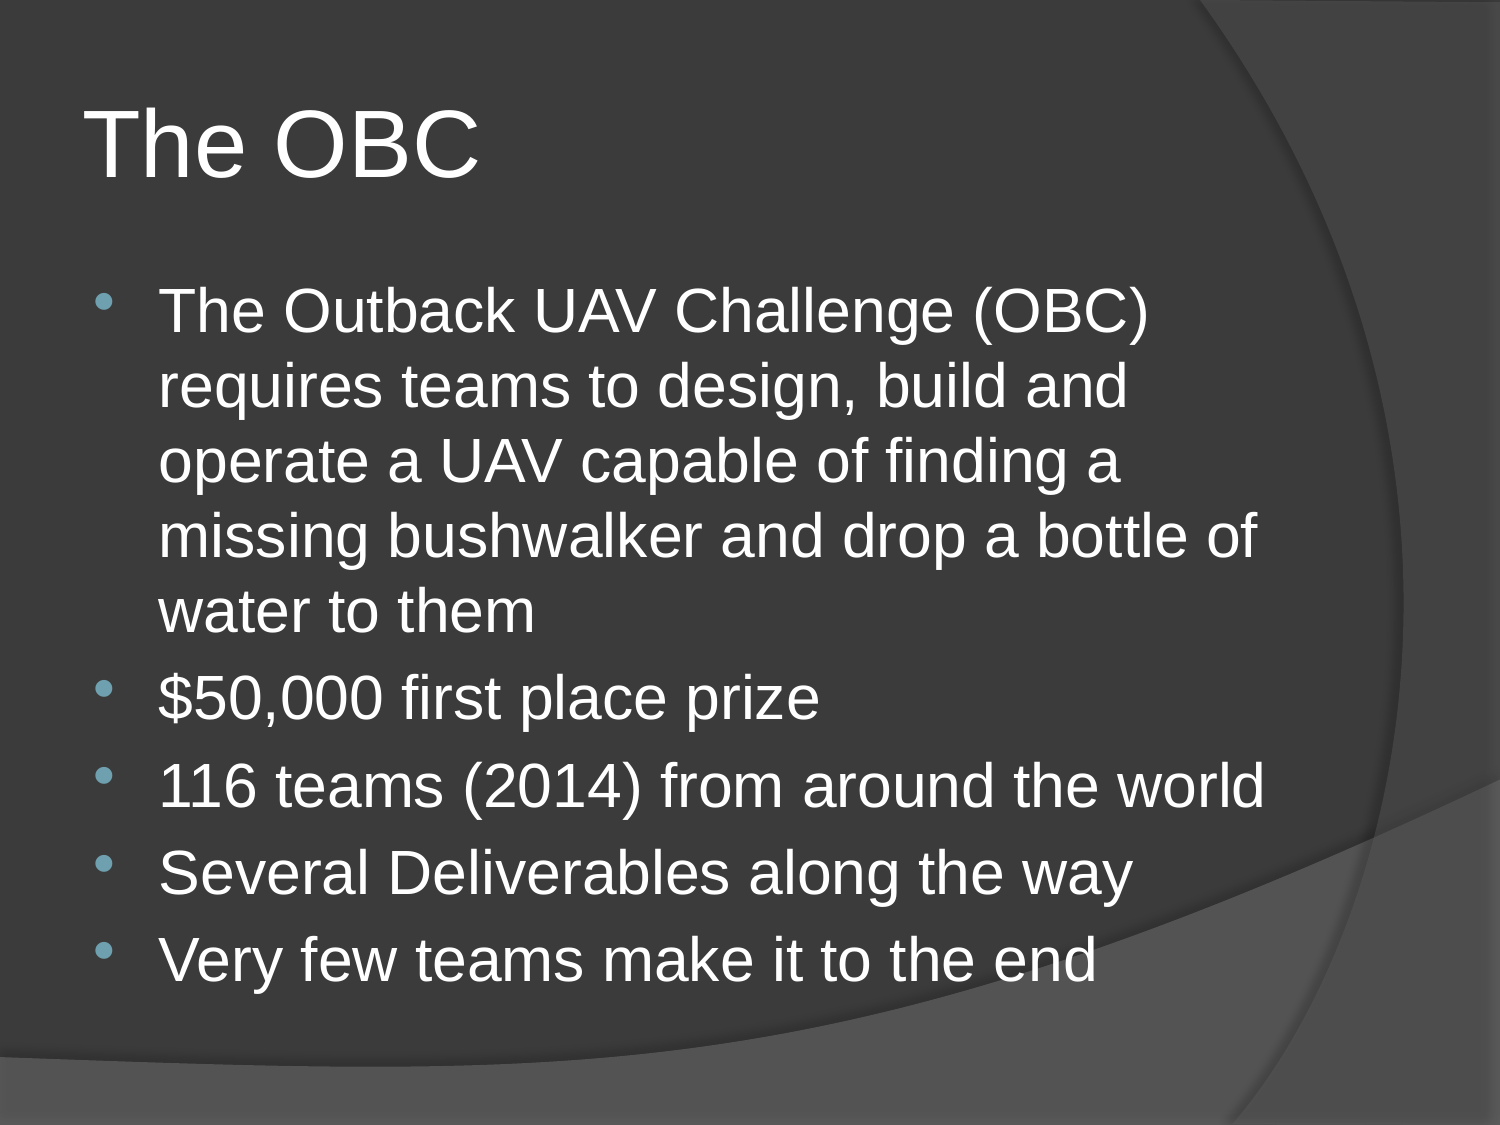

# The OBC
The Outback UAV Challenge (OBC) requires teams to design, build and operate a UAV capable of finding a missing bushwalker and drop a bottle of water to them
$50,000 first place prize
116 teams (2014) from around the world
Several Deliverables along the way
Very few teams make it to the end